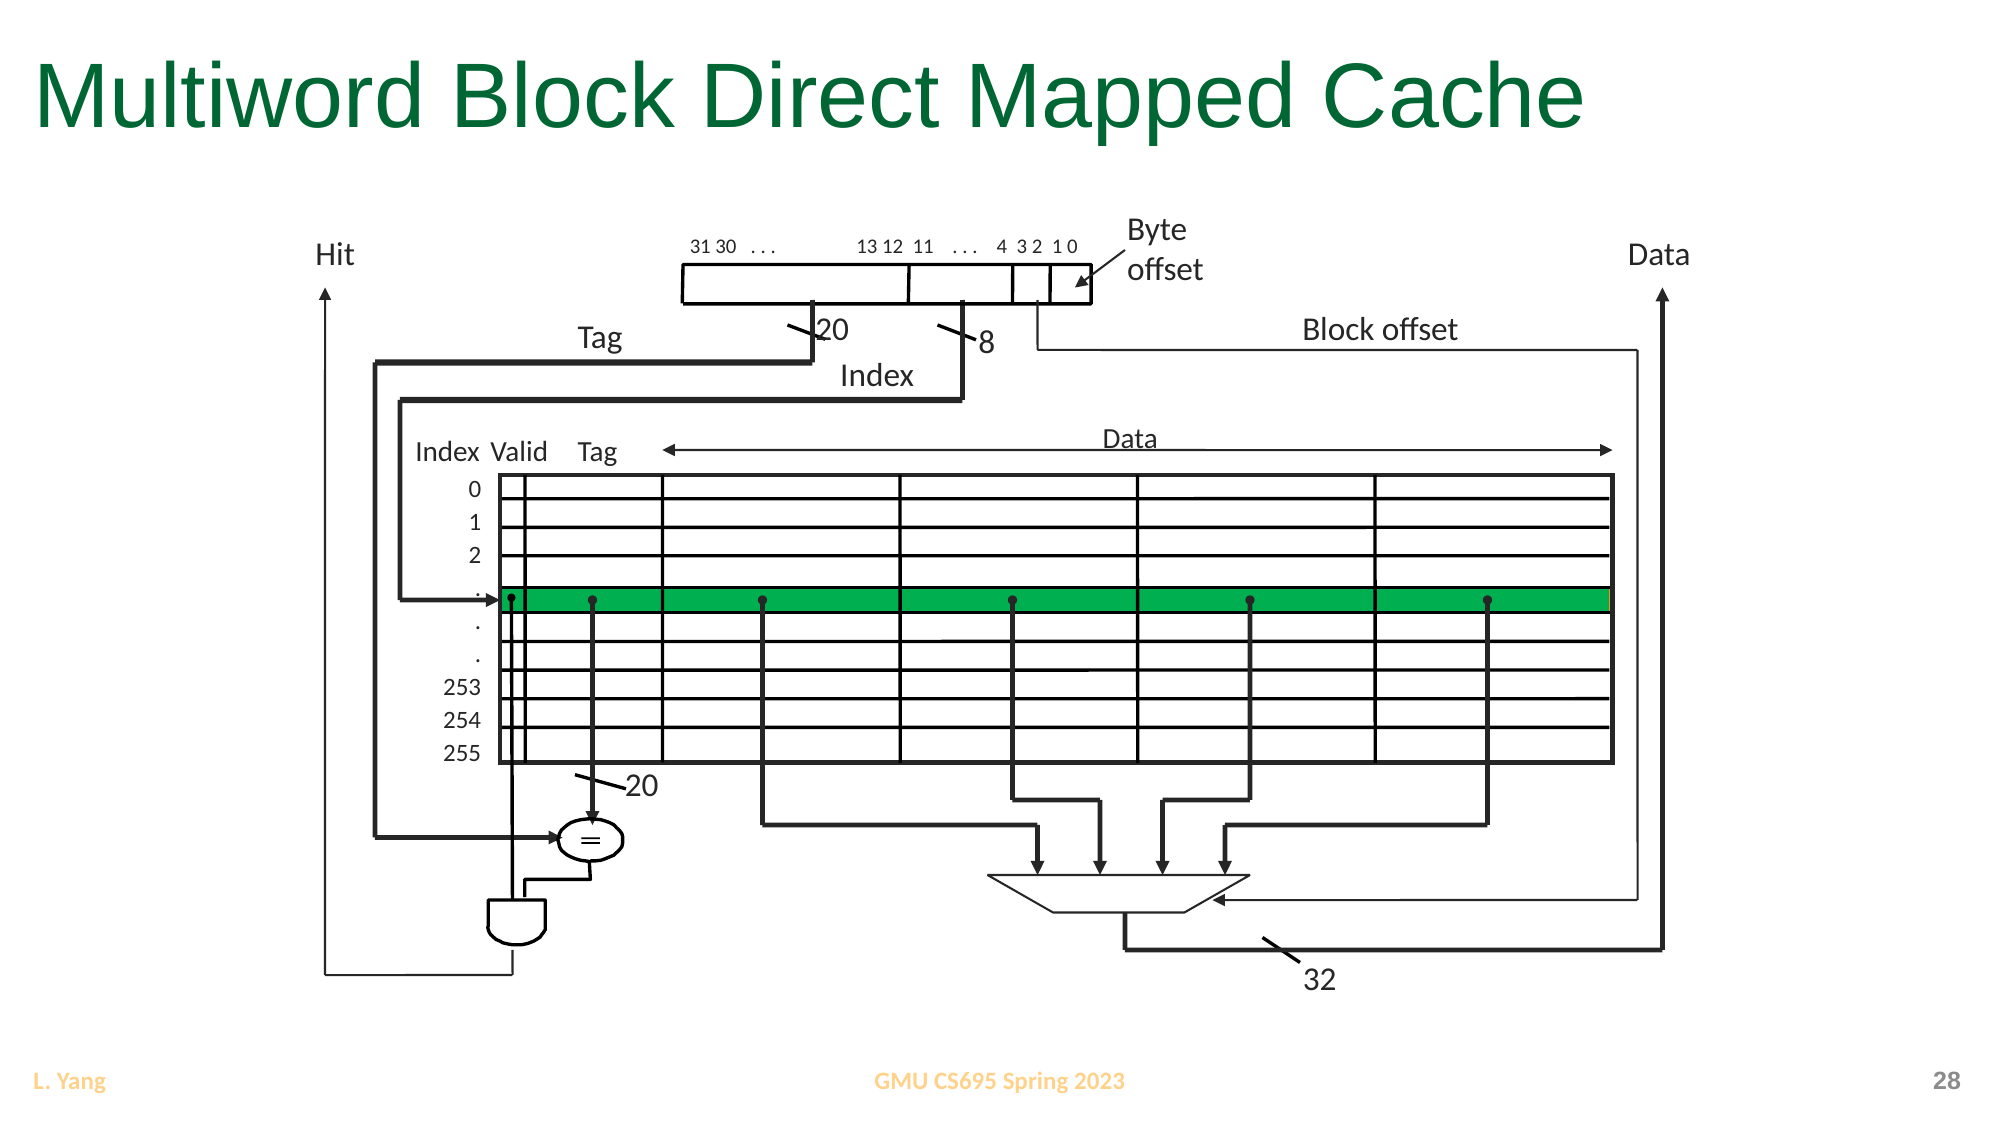

# Multiword Block Direct Mapped Cache

Byte offset
31 30   . . .                 13 12  11    . . .    4  3 2  1 0

Hit

Data

Block offset

32
20

Tag

8

Index

Data
Index
Valid
Tag

0
1
2
.
.
.
253
254
255

20

28
GMU CS695 Spring 2023
L. Yang